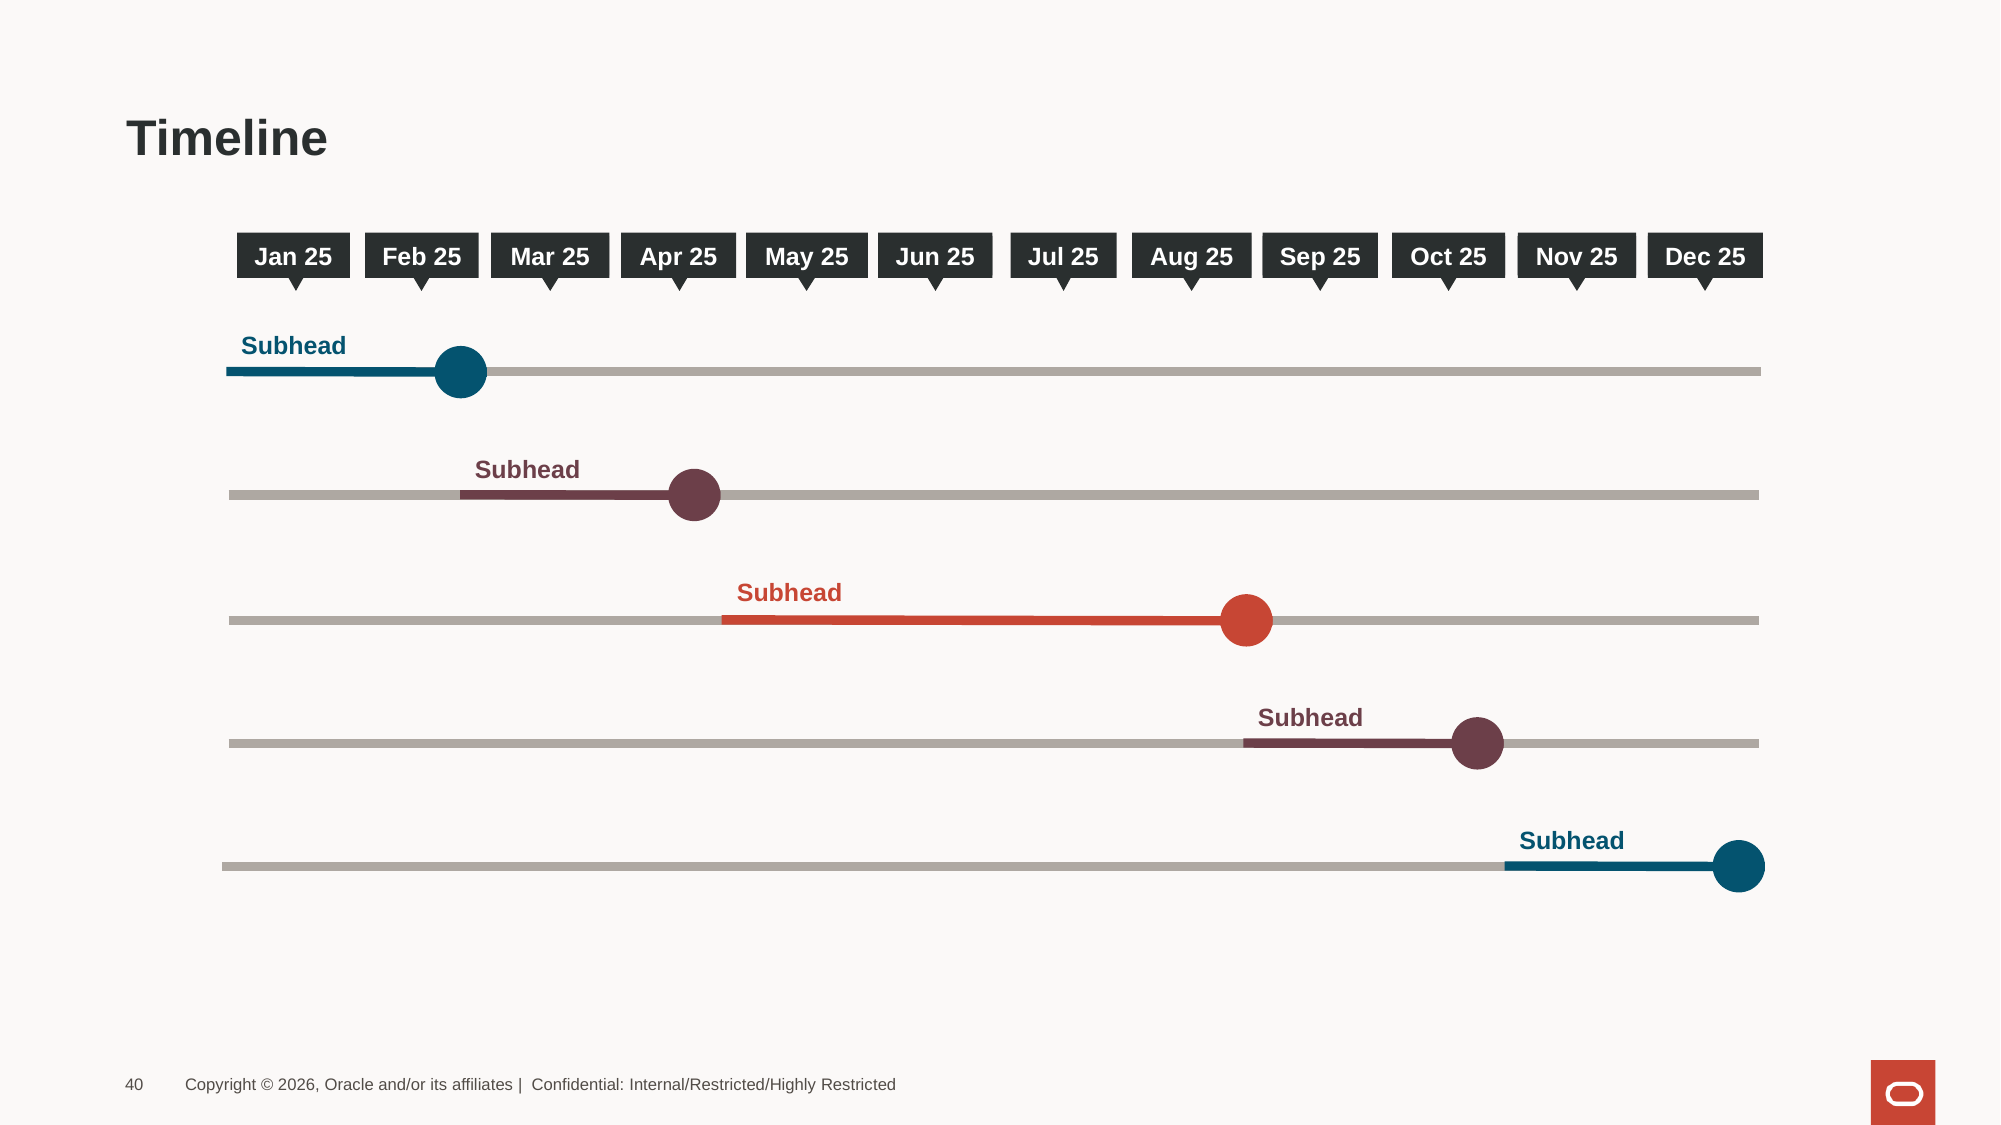

# Timeline
Jan 25
Feb 25
Mar 25
Apr 25
May 25
Jun 25
Jul 25
Aug 25
Sep 25
Oct 25
Nov 25
Dec 25

Subhead

Subhead

Subhead

Subhead

Subhead

40
Copyright © 2026, Oracle and/or its affiliates |  Confidential: Internal/Restricted/Highly Restricted